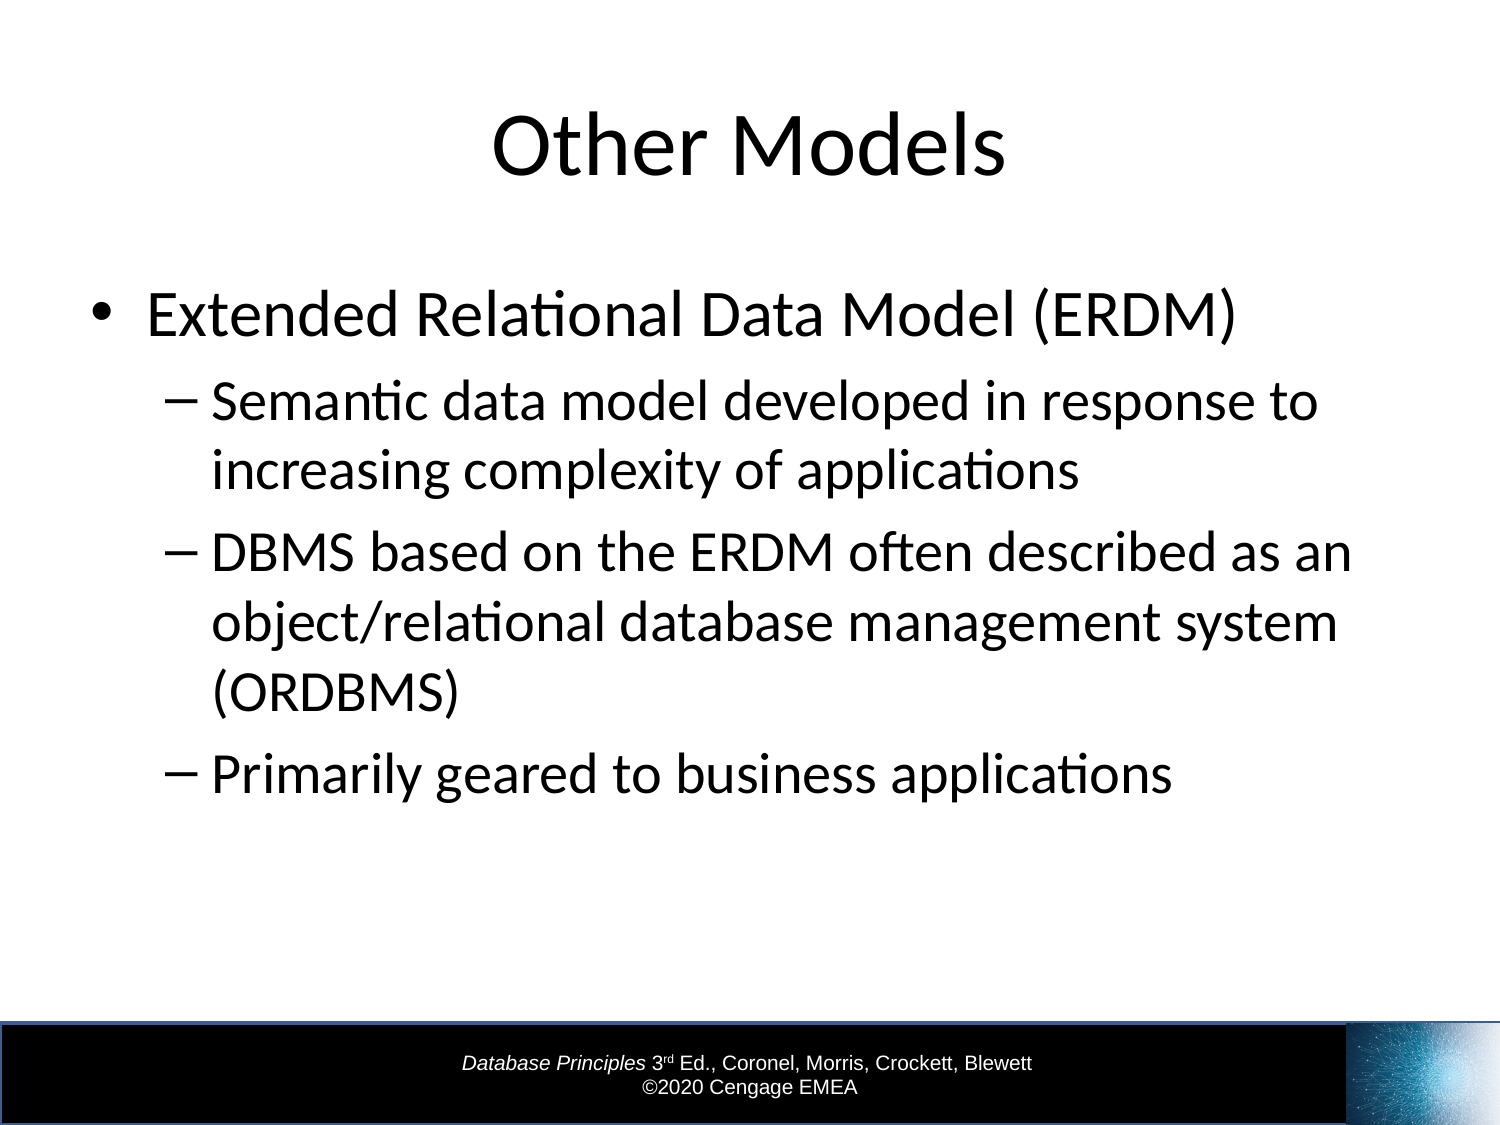

# Other Models
Extended Relational Data Model (ERDM)
Semantic data model developed in response to increasing complexity of applications
DBMS based on the ERDM often described as an object/relational database management system (ORDBMS)
Primarily geared to business applications